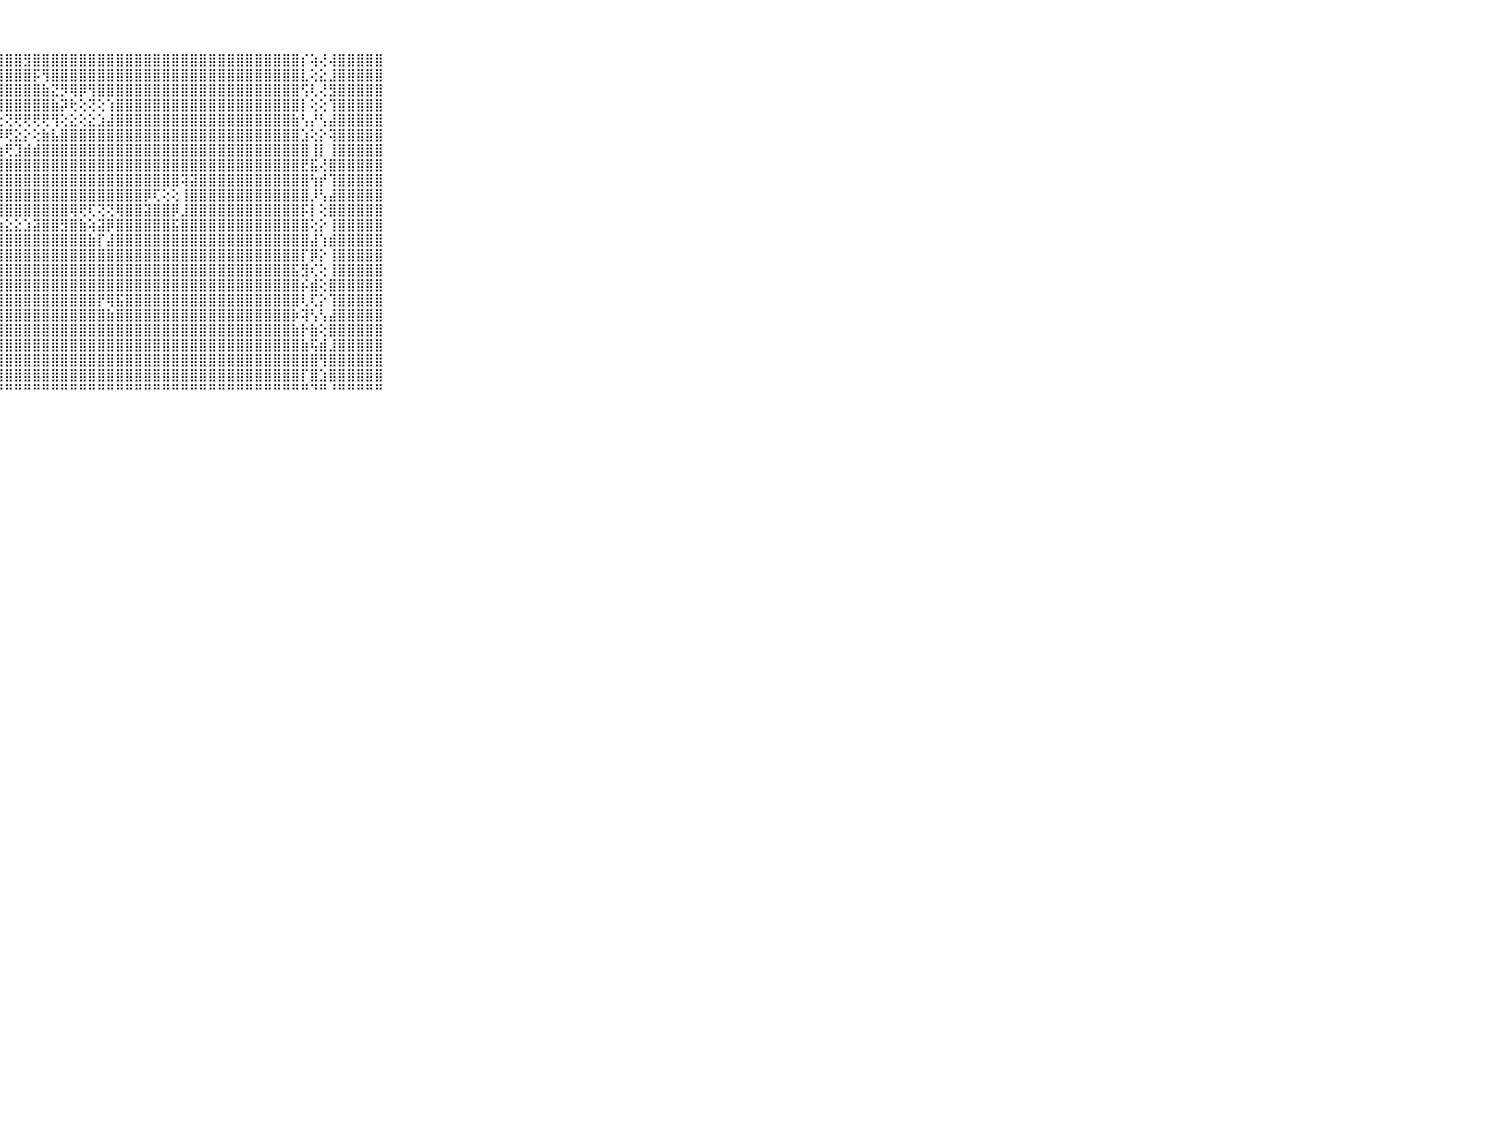

⠀⠀⠀⠀⠀⠀⠀⠀⠀⠀⠀⣿⣿⣿⣿⣿⣿⣿⣿⣿⣿⣿⣿⣿⡿⢿⢿⣿⣿⣿⣻⣿⣿⣿⣿⣿⣿⣿⣿⣿⣿⣿⣿⣿⣿⣿⣿⣿⣿⣿⣿⣿⣿⣿⣿⣿⣿⣿⣿⣿⡎⢵⢜⢼⣿⣿⣿⣿⣿⠀⠀⠀⠀⠀⠀⠀⠀⠀⠀⠀⠀
⠀⠀⠀⠀⠀⠀⠀⠀⠀⠀⠀⣿⣿⣿⣿⣿⣿⣿⣿⣿⣿⣿⣿⣿⣾⣿⣿⣿⣿⣿⣿⡯⢻⣿⣿⣿⣿⣿⣿⣿⣿⣿⣿⣿⣿⣿⣿⣿⣿⣿⣿⣿⣿⣿⣿⣿⣿⣿⣿⣿⣇⢕⣕⣸⣿⣿⣿⣿⣿⠀⠀⠀⠀⠀⠀⠀⠀⠀⠀⠀⠀
⠀⠀⠀⠀⠀⠀⠀⠀⠀⠀⠀⣿⣿⣿⣿⣿⣿⣿⣿⣿⣿⣿⣯⢿⣿⣻⣿⣿⣿⣿⣿⣿⣷⣝⡻⢿⡿⢻⣿⣿⣿⣿⣿⣿⣿⣿⣿⣿⣿⣿⣿⣿⣿⣿⣿⣿⣿⣿⣿⣿⢫⢇⢜⣻⣿⣿⣿⣿⣿⠀⠀⠀⠀⠀⠀⠀⠀⠀⠀⠀⠀
⠀⠀⠀⠀⠀⠀⠀⠀⠀⠀⠀⣿⣿⣿⣿⣿⣿⣿⣿⣿⣟⢽⢵⣵⣝⢯⢹⣿⣿⣿⣿⣿⣿⣷⡽⢗⢕⢝⢕⢱⣿⣿⣿⣿⣿⣿⣿⣿⣿⣿⣿⣿⣿⣿⣿⣿⣿⣿⣿⣿⡇⢕⢕⢹⣿⣿⣿⣿⣿⠀⠀⠀⠀⠀⠀⠀⠀⠀⠀⠀⠀
⠀⠀⠀⠀⠀⠀⠀⠀⠀⠀⠀⣿⣿⣿⣿⣿⣿⣿⣿⢏⢕⣱⣾⣿⡕⢕⢕⣕⢝⢟⢟⢟⢟⢻⢕⣕⢕⣕⣱⣼⣿⣿⣿⣿⣿⣿⣿⣿⣿⣿⣿⣿⣿⣿⣿⣿⣿⣿⣿⣷⢣⡜⢣⣼⣿⣿⣿⣿⣿⠀⠀⠀⠀⠀⠀⠀⠀⠀⠀⠀⠀
⠀⠀⠀⠀⠀⠀⠀⠀⠀⠀⠀⣿⣿⣿⣿⣿⣿⣿⣿⣞⣻⣿⣿⣿⣿⣿⣿⡿⢟⣕⡕⢕⣷⣧⣿⣿⣿⣿⣿⣿⣿⣿⣿⣿⣿⣿⣿⣿⣿⣿⣿⣿⣿⣿⣿⣿⣿⣿⣿⣿⣱⢕⡕⢽⣿⣿⣿⣿⣿⠀⠀⠀⠀⠀⠀⠀⠀⠀⠀⠀⠀
⠀⠀⠀⠀⠀⠀⠀⠀⠀⠀⠀⣿⣿⣿⣿⣿⣿⡿⢟⢻⢿⣿⣽⣿⣿⡿⢵⣵⢟⣹⣾⣾⣿⣿⣿⣿⣿⣿⣿⣿⣿⣿⣿⣿⣿⣿⣿⣿⣿⣿⣿⣿⣿⣿⣿⣿⣿⣿⣿⣿⣿⢸⡇⢸⣿⣿⣿⣿⣿⠀⠀⠀⠀⠀⠀⠀⠀⠀⠀⠀⠀
⠀⠀⠀⠀⠀⠀⠀⠀⠀⠀⠀⣿⣿⣿⣿⣿⣿⡇⢕⢕⢕⢝⢝⢗⢗⢝⢕⣼⣿⣿⣿⣿⣿⣿⣿⣿⣿⣿⣿⣿⣿⣿⣿⣿⣿⣿⣿⣿⣿⣿⣿⣿⣿⣿⣿⣿⣿⣿⣿⣿⣟⣯⢜⣿⣿⣿⣿⣿⣿⠀⠀⠀⠀⠀⠀⠀⠀⠀⠀⠀⠀
⠀⠀⠀⠀⠀⠀⠀⠀⠀⠀⠀⣿⣿⣿⣿⣿⣿⣟⢇⢕⢕⢕⢕⢕⢕⢕⢸⣿⣿⣿⣿⣿⣿⣿⣿⣿⣿⣿⣿⣿⣿⣿⣿⣿⣿⣿⣿⢽⣽⣿⣿⣿⣿⣿⣿⣿⣿⣿⣿⣿⣿⢳⡞⢹⣿⣿⣿⣿⣿⠀⠀⠀⠀⠀⠀⠀⠀⠀⠀⠀⠀
⠀⠀⠀⠀⠀⠀⠀⠀⠀⠀⠀⣿⣿⣿⣿⣿⣿⣿⡵⢕⢕⢕⢕⢕⢕⢕⣾⣿⣿⣿⣿⣿⣿⣿⣿⣿⣿⣿⣿⣿⣿⣿⣿⡿⢏⢕⢕⢸⣿⣿⣿⣿⣿⣿⣿⣿⣿⣿⣿⣿⣿⡸⢣⣼⣿⣿⣿⣿⣿⠀⠀⠀⠀⠀⠀⠀⠀⠀⠀⠀⠀
⠀⠀⠀⠀⠀⠀⠀⠀⠀⠀⠀⣿⣿⣿⣿⣿⣿⣿⢱⢕⢕⢕⢕⢕⢕⢝⢿⣿⣿⣿⣿⣿⣿⣿⣿⢿⢟⢏⢝⢝⢿⣿⣿⣽⣿⣿⡿⣸⣿⣿⣿⣿⣿⣿⣿⣿⣿⣿⣿⣿⡯⡇⢕⣿⣿⣿⣿⣿⣿⠀⠀⠀⠀⠀⠀⠀⠀⠀⠀⠀⠀
⠀⠀⠀⠀⠀⠀⠀⠀⠀⠀⠀⣿⣿⣿⣿⣿⣿⣿⡇⢇⡕⢕⢕⣕⢱⢕⢕⢱⣕⣕⣱⣽⣿⣿⣻⣿⣷⢵⣽⡿⣿⣿⣿⣿⣿⣿⣯⣿⣿⣿⣿⣿⣿⣿⣿⣿⣿⣿⣿⣿⣿⢕⡕⢸⣿⣿⣿⣿⣿⠀⠀⠀⠀⠀⠀⠀⠀⠀⠀⠀⠀
⠀⠀⠀⠀⠀⠀⠀⠀⠀⠀⠀⣿⣿⣿⣿⣿⣿⣿⣷⣽⣷⣾⣵⣕⣽⣳⣷⣿⣿⣿⣿⣿⣿⣿⣿⣿⣿⣷⡏⣼⣿⣿⣿⣿⣿⣿⣿⣿⣿⣿⣿⣿⣿⣿⣿⣿⣿⣿⣿⣿⣿⣼⢱⣾⣿⣿⣿⣿⣿⠀⠀⠀⠀⠀⠀⠀⠀⠀⠀⠀⠀
⠀⠀⠀⠀⠀⠀⠀⠀⠀⠀⠀⣿⣿⣿⣿⣿⣿⣿⣿⣿⣿⣿⣿⣿⣿⣿⣿⣿⣿⣿⣿⣿⣿⣿⣿⣿⣿⣿⣿⣿⣿⣿⣿⣿⣿⣿⣿⣿⣿⣿⣿⣿⣿⣿⣿⣿⣿⣿⣿⣿⡏⡿⡕⢸⣿⣿⣿⣿⣿⠀⠀⠀⠀⠀⠀⠀⠀⠀⠀⠀⠀
⠀⠀⠀⠀⠀⠀⠀⠀⠀⠀⠀⣿⣿⣿⣿⣿⣿⣿⣿⣿⣿⣿⣇⣕⣿⣿⣿⣿⣿⣿⣿⣿⣿⣿⣿⣿⣿⣿⣿⣿⣿⣿⣿⣿⣿⣿⣿⣿⣿⣿⣿⣿⣿⣿⣿⣿⣿⣿⣿⣯⣻⢎⢕⢸⣿⣿⣿⣿⣿⠀⠀⠀⠀⠀⠀⠀⠀⠀⠀⠀⠀
⠀⠀⠀⠀⠀⠀⠀⠀⠀⠀⠀⣿⣿⣿⣿⣿⣿⣿⣿⣿⣿⣿⣿⣿⣿⣿⣿⣿⣿⣿⣿⣿⣿⣿⣿⣿⣿⣿⣿⣿⣿⣿⣿⣿⣿⣿⣿⣿⣿⣿⣿⣿⣿⣿⣿⣿⣿⣿⣿⣿⡮⣾⢕⣿⣿⣿⣿⣿⣿⠀⠀⠀⠀⠀⠀⠀⠀⠀⠀⠀⠀
⠀⠀⠀⠀⠀⠀⠀⠀⠀⠀⠀⣿⣿⣿⣿⣿⣿⣿⣿⣿⣿⣿⣿⣿⣿⣿⣿⣿⣿⣿⣿⣿⣿⣿⣿⣿⣿⣿⡟⢿⣯⣿⣿⣿⣿⣿⣿⣿⣿⣿⣿⣿⣿⣿⣿⣿⣿⣿⣿⣿⢇⢏⡕⢹⣿⣿⣿⣿⣿⠀⠀⠀⠀⠀⠀⠀⠀⠀⠀⠀⠀
⠀⠀⠀⠀⠀⠀⠀⠀⠀⠀⠀⣿⣿⣿⣿⣿⣿⣿⣿⣿⣿⣿⣿⣿⣿⣿⣿⣿⣿⣿⣿⣿⣿⣿⣿⣿⣿⣿⣿⣷⣿⣿⣿⣿⣿⣿⣿⣿⣿⣿⣿⣿⣿⣿⣿⣿⣿⣿⣿⡷⢽⢣⢣⣼⣿⣿⣿⣿⣿⠀⠀⠀⠀⠀⠀⠀⠀⠀⠀⠀⠀
⠀⠀⠀⠀⠀⠀⠀⠀⠀⠀⠀⣿⣿⣿⣿⣿⣿⣿⣿⣿⣿⣿⣿⣿⣿⣿⣿⣿⣿⣿⣿⣿⣿⣿⣿⣿⣿⣿⣿⣿⣿⣿⣿⣿⣿⣿⣿⣿⣿⣿⣿⣿⣿⣿⣿⣿⣿⣿⣿⣷⡗⣷⢕⣿⣿⣿⣿⣿⣿⠀⠀⠀⠀⠀⠀⠀⠀⠀⠀⠀⠀
⠀⠀⠀⠀⠀⠀⠀⠀⠀⠀⠀⣿⣿⣿⣿⣿⣿⣿⣿⣿⣿⣿⣿⣿⣿⣿⣿⣿⣿⣿⣿⣿⣿⣿⣿⣿⣿⣿⣿⣿⣿⣿⣿⣿⣿⣿⣿⣿⣿⣿⣿⣿⣿⣿⣿⣿⣿⣿⣿⣿⣷⢯⣾⣸⣿⣿⣿⣿⣿⠀⠀⠀⠀⠀⠀⠀⠀⠀⠀⠀⠀
⠀⠀⠀⠀⠀⠀⠀⠀⠀⠀⠀⣿⣿⣿⣿⣿⣿⣿⣿⣿⣿⣿⣿⣿⣿⣿⣿⣿⣿⣿⣿⣿⣿⣿⣿⣿⣿⣿⣿⣿⣿⣿⣿⣿⣿⣿⣿⣿⣿⣿⣿⣿⣿⣿⣿⣿⣿⣿⣿⣿⣿⣿⢻⣿⣿⣿⣿⣿⣿⠀⠀⠀⠀⠀⠀⠀⠀⠀⠀⠀⠀
⠀⠀⠀⠀⠀⠀⠀⠀⠀⠀⠀⣿⣿⣿⣿⣿⣿⣿⣿⣿⣿⣿⣿⣿⣿⣿⣿⣿⣿⣿⣿⣿⣿⣿⣿⣿⣿⣿⣿⣿⣿⣿⣿⣿⣿⣿⣿⣿⣿⣿⣿⣿⣿⣿⣿⣿⣿⣿⣿⣿⡏⣿⣱⣿⣿⣿⣿⣿⣿⠀⠀⠀⠀⠀⠀⠀⠀⠀⠀⠀⠀
⠀⠀⠀⠀⠀⠀⠀⠀⠀⠀⠀⠛⠛⠛⠛⠛⠛⠛⠛⠛⠛⠛⠛⠛⠛⠛⠛⠛⠛⠛⠛⠛⠛⠛⠛⠛⠛⠛⠛⠛⠛⠛⠛⠛⠛⠛⠛⠛⠛⠛⠛⠛⠛⠛⠛⠛⠛⠛⠛⠛⠛⠙⠛⠘⠛⠛⠛⠛⠛⠀⠀⠀⠀⠀⠀⠀⠀⠀⠀⠀⠀